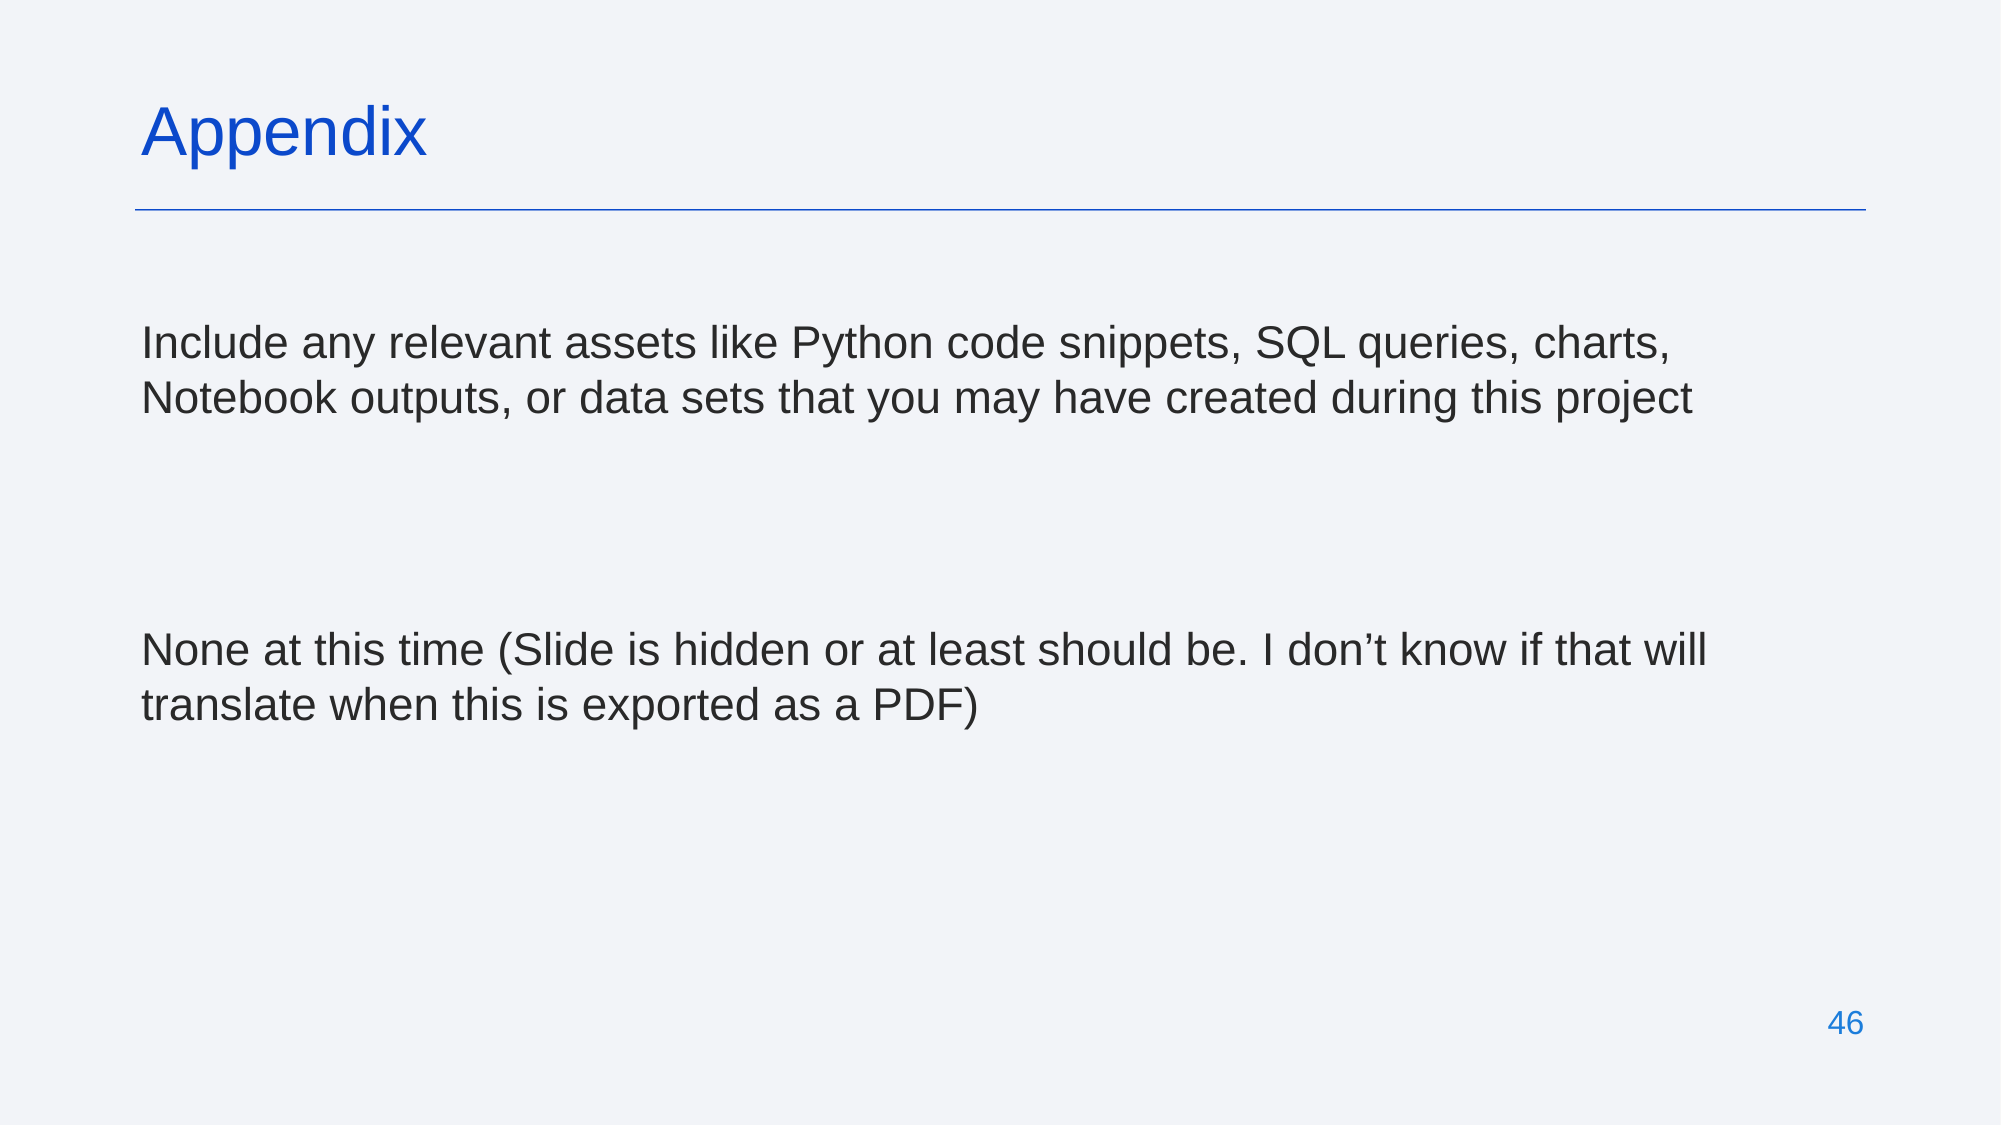

Appendix
Include any relevant assets like Python code snippets, SQL queries, charts, Notebook outputs, or data sets that you may have created during this project

None at this time (Slide is hidden or at least should be. I don’t know if that will translate when this is exported as a PDF)
46